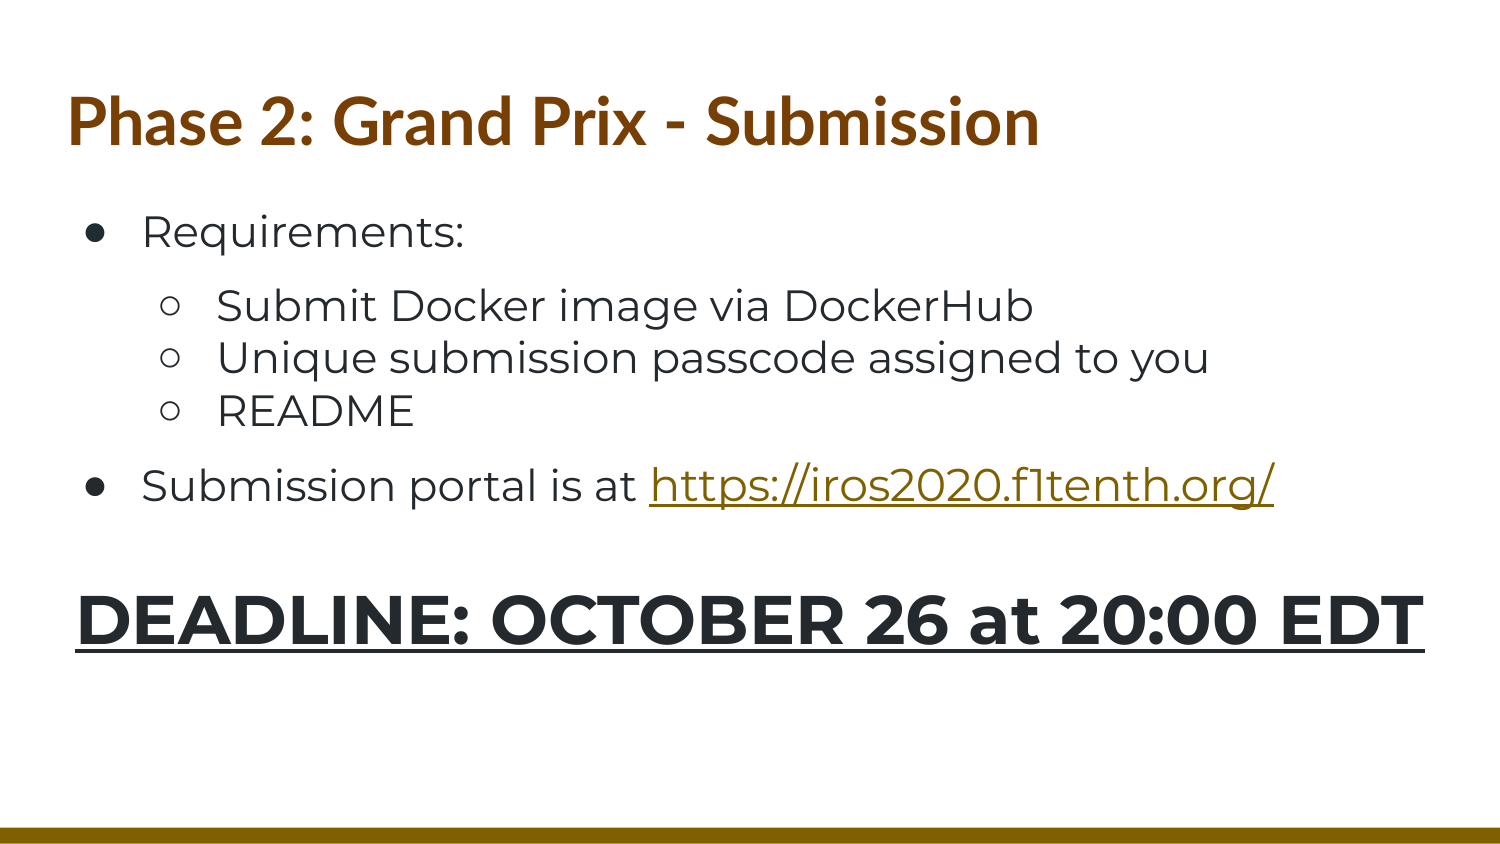

# Phase 2: Grand Prix - Submission
Requirements:
Submit Docker image via DockerHub
Unique submission passcode assigned to you
README
Submission portal is at https://iros2020.f1tenth.org/

DEADLINE: OCTOBER 26 at 20:00 EDT